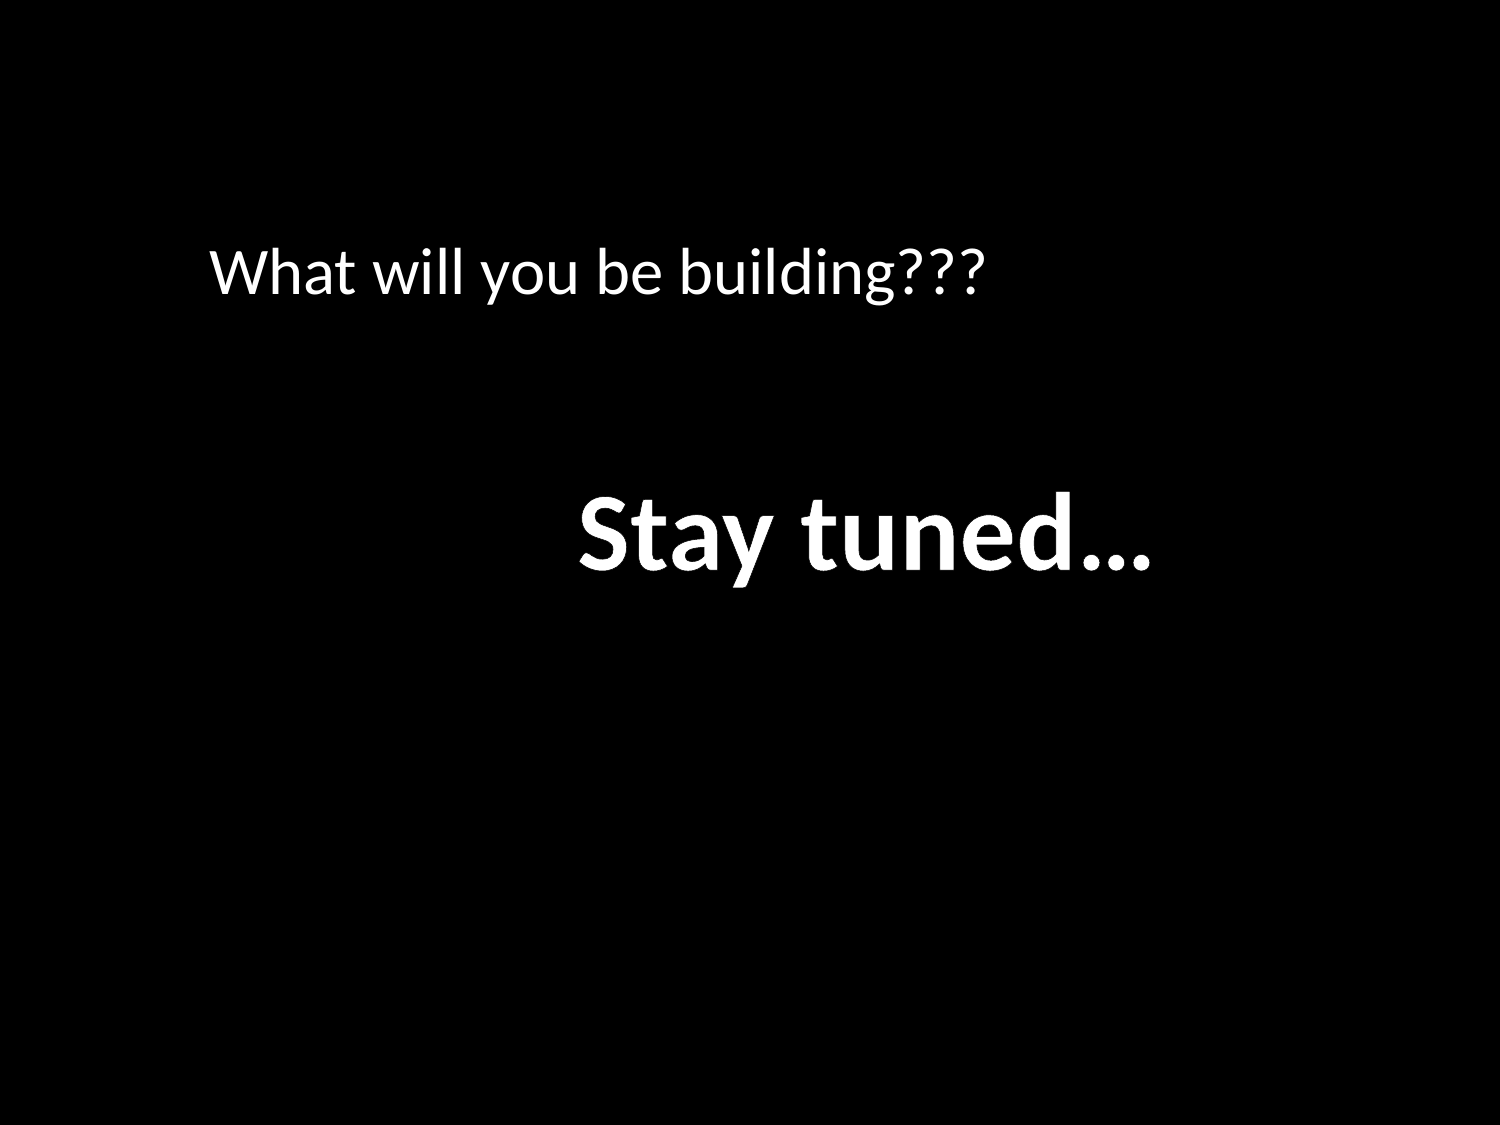

# What will you be building???
Stay tuned…